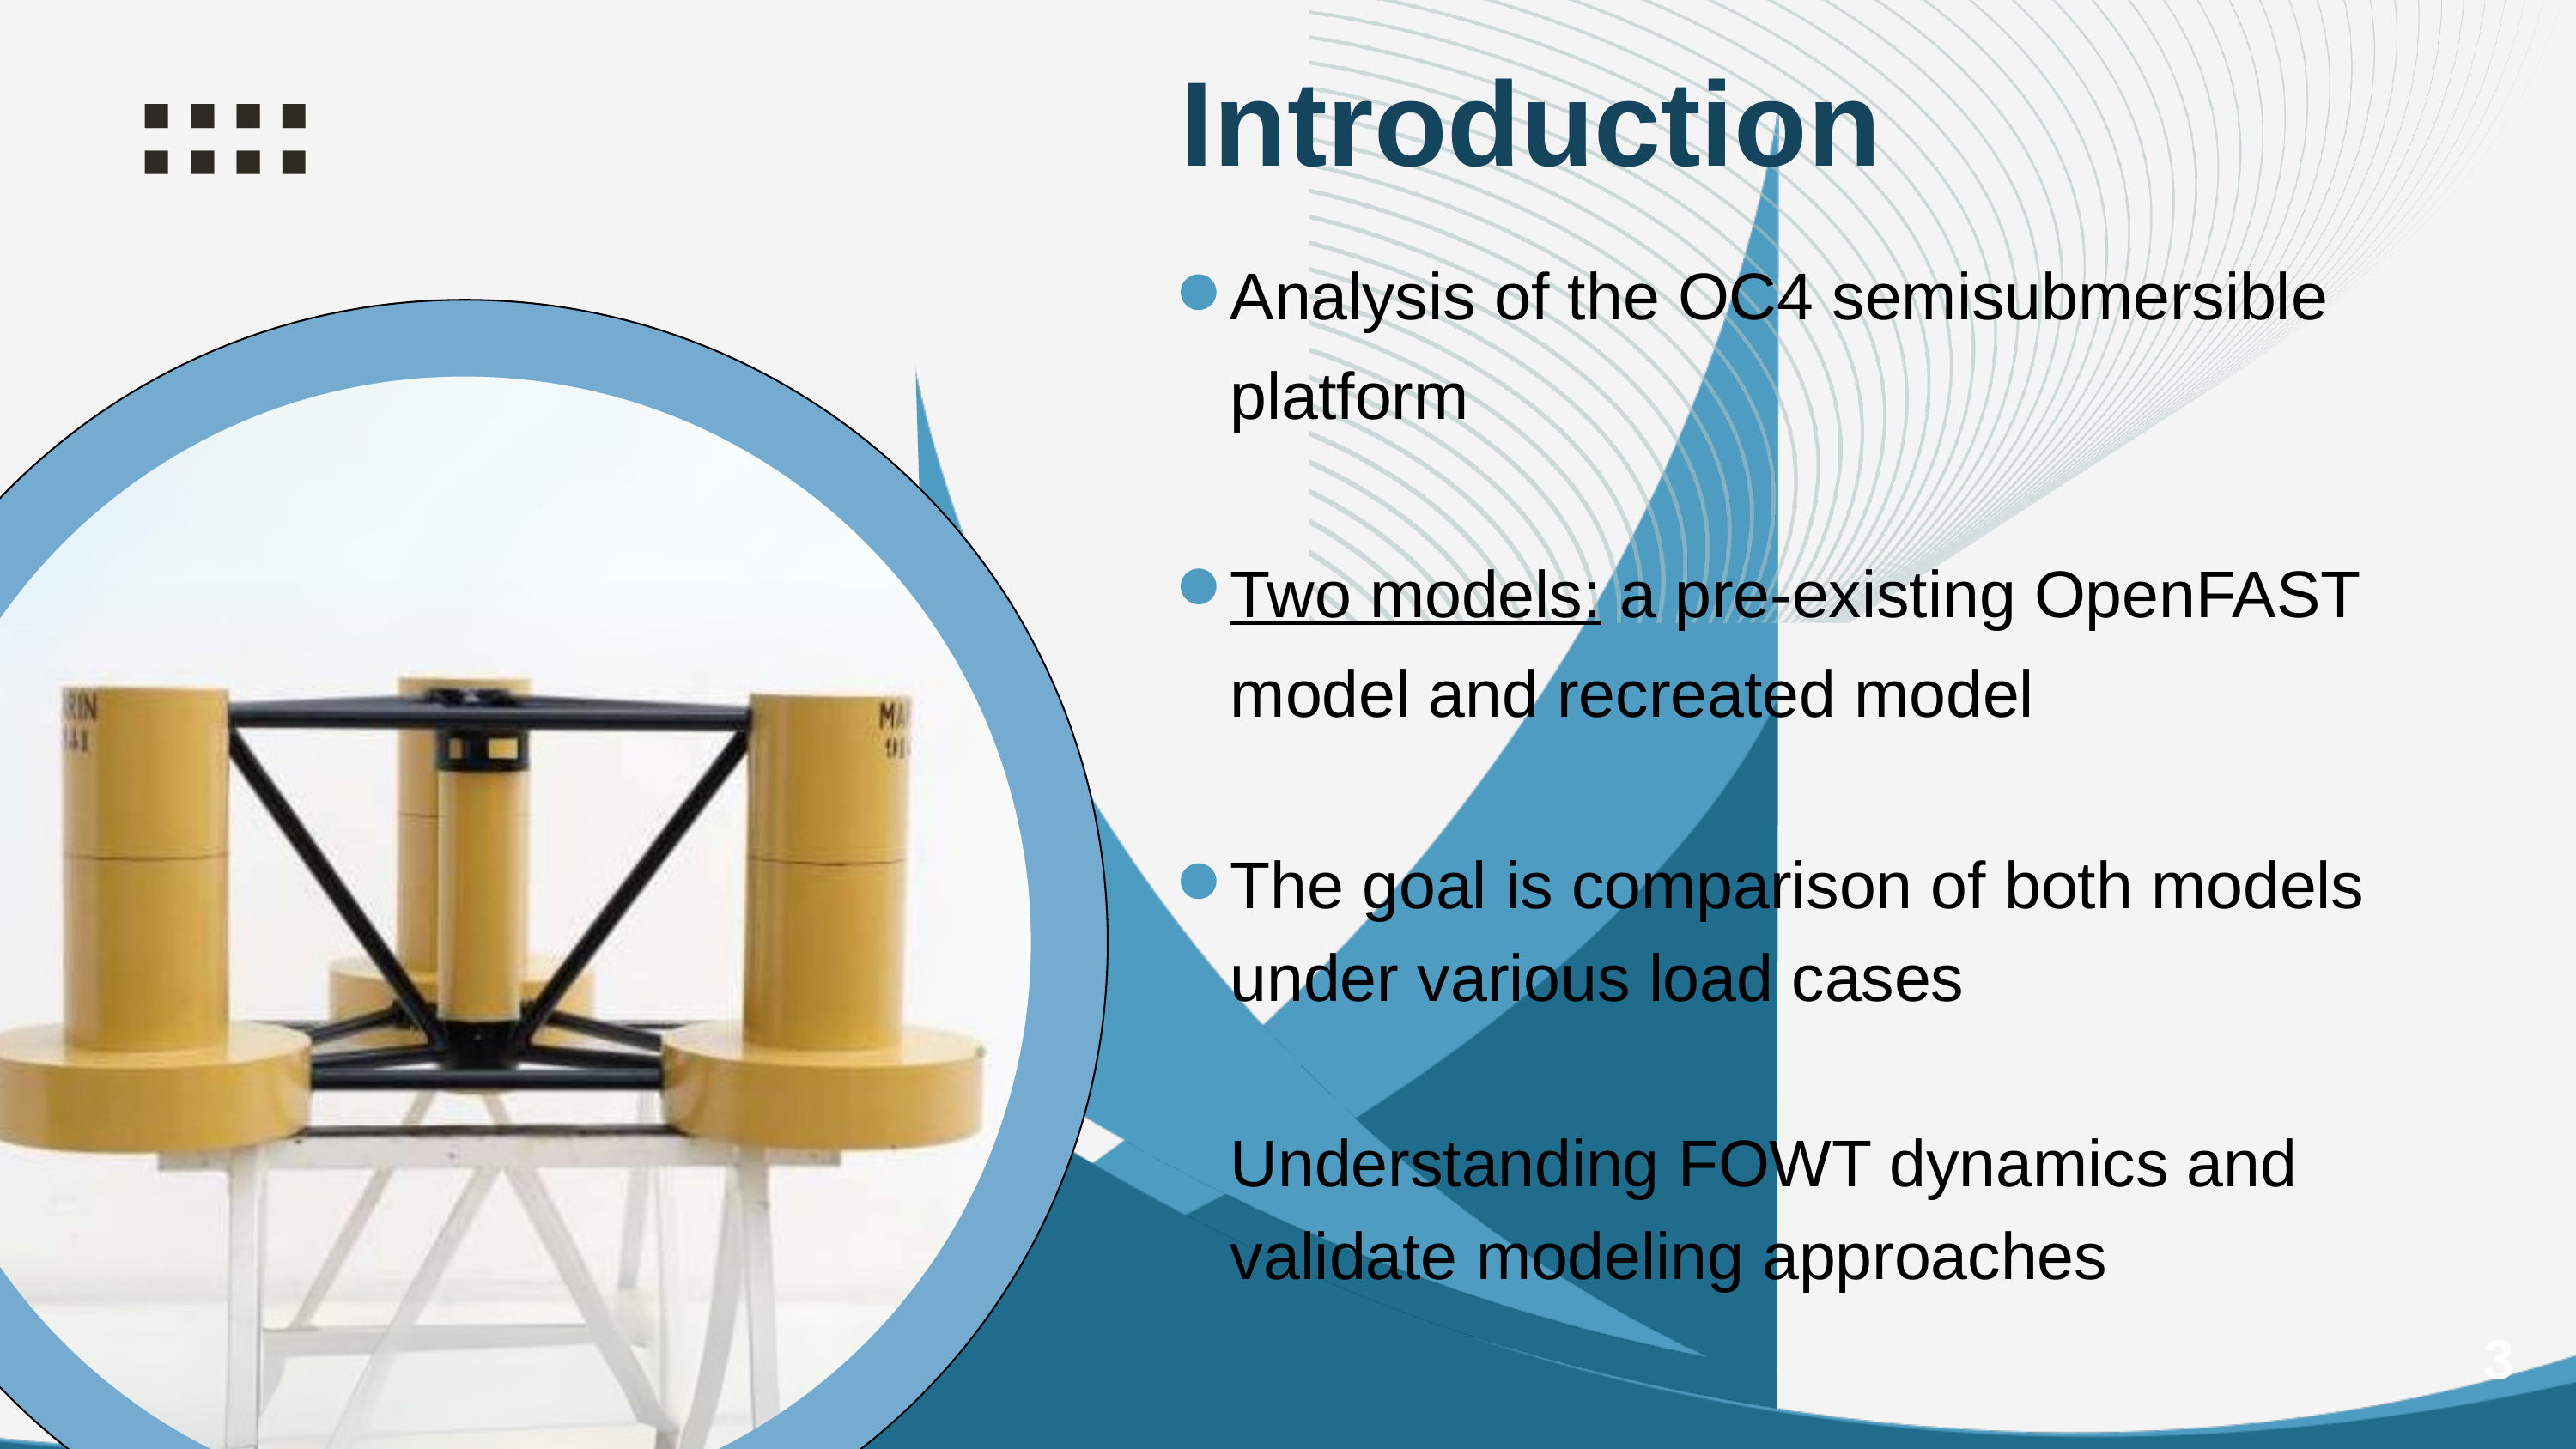

Introduction

Analysis of the OC4 semisubmersible platform

Two models: a pre-existing OpenFAST model and recreated model

The goal is comparison of both models under various load cases

Understanding FOWT dynamics and validate modeling approaches

3